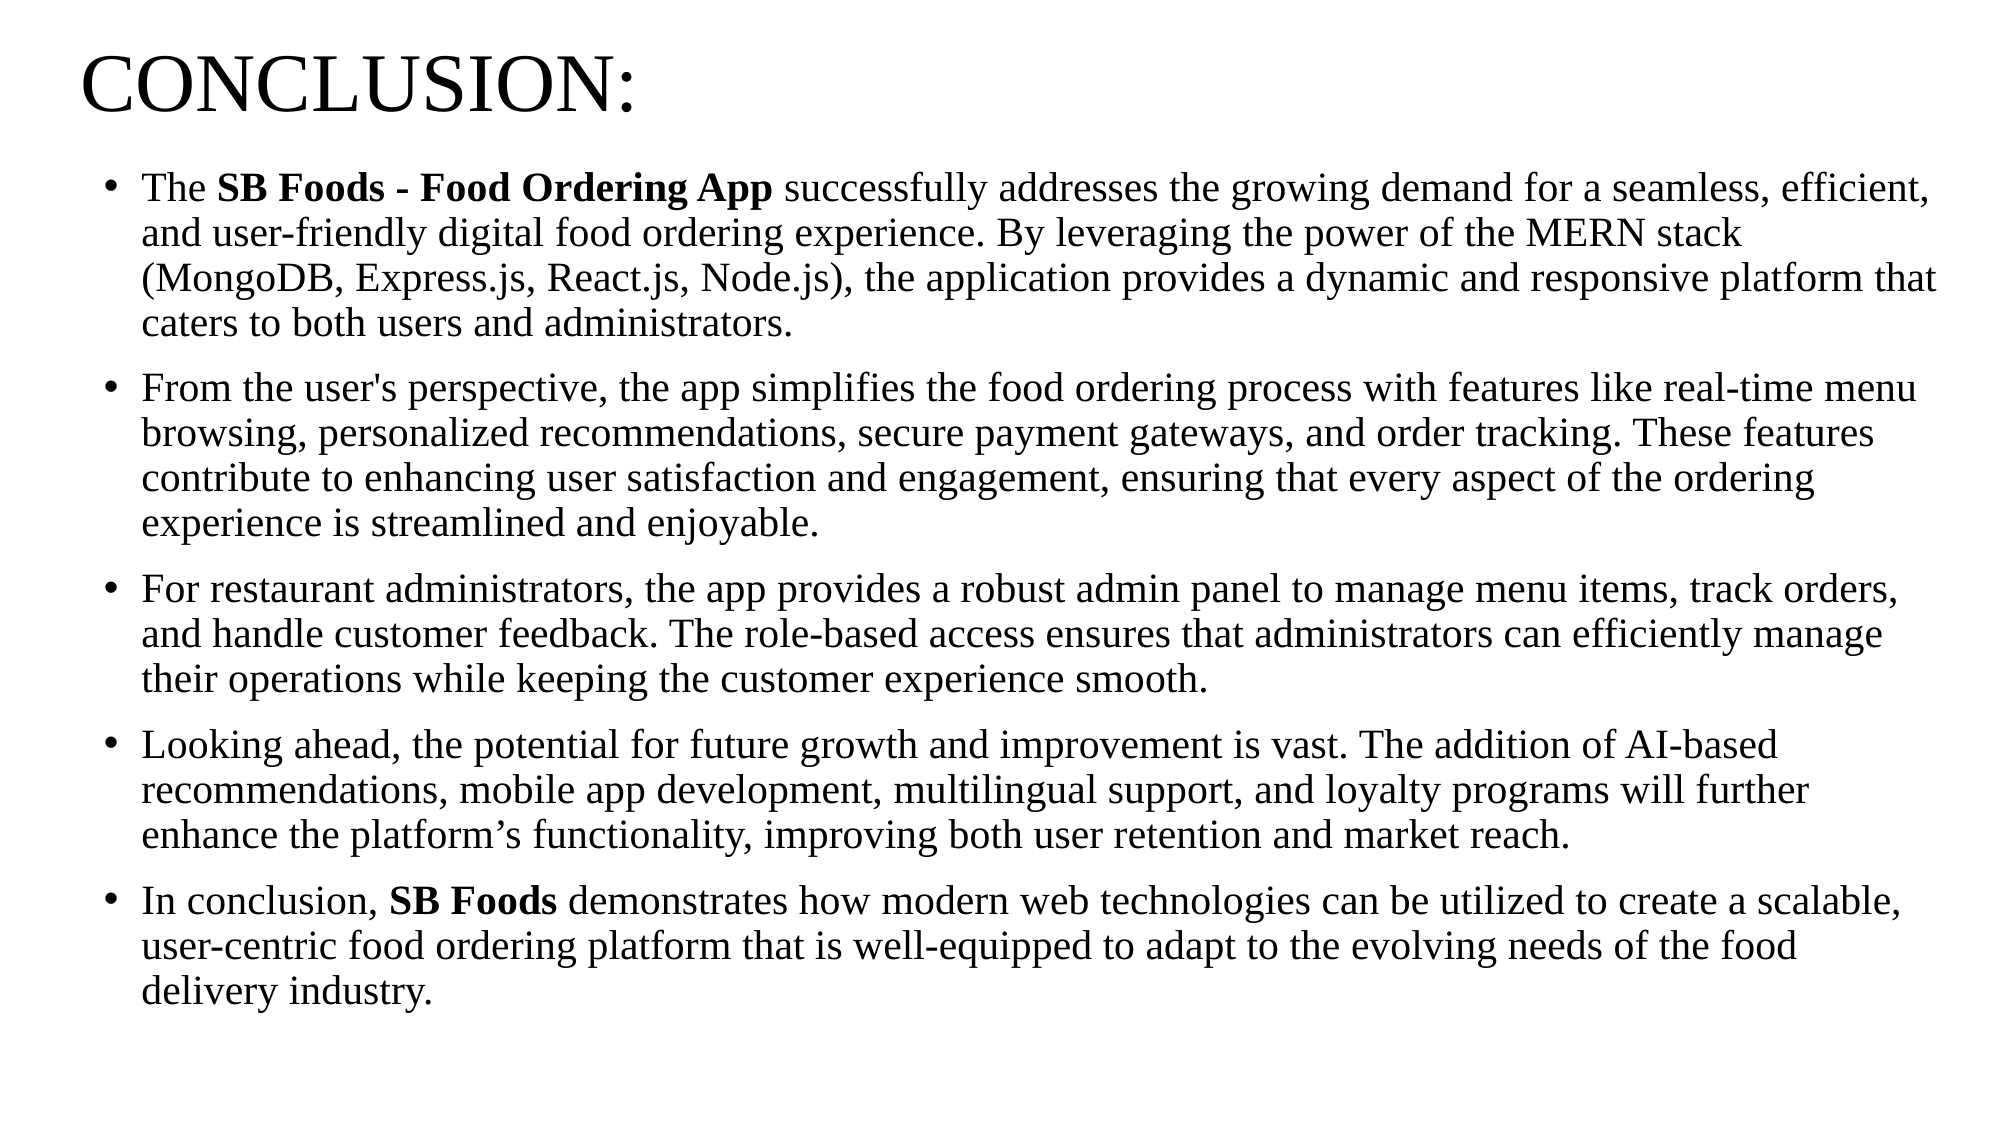

# CONCLUSION:
The SB Foods - Food Ordering App successfully addresses the growing demand for a seamless, efficient, and user-friendly digital food ordering experience. By leveraging the power of the MERN stack (MongoDB, Express.js, React.js, Node.js), the application provides a dynamic and responsive platform that caters to both users and administrators.
From the user's perspective, the app simplifies the food ordering process with features like real-time menu browsing, personalized recommendations, secure payment gateways, and order tracking. These features contribute to enhancing user satisfaction and engagement, ensuring that every aspect of the ordering experience is streamlined and enjoyable.
For restaurant administrators, the app provides a robust admin panel to manage menu items, track orders, and handle customer feedback. The role-based access ensures that administrators can efficiently manage their operations while keeping the customer experience smooth.
Looking ahead, the potential for future growth and improvement is vast. The addition of AI-based recommendations, mobile app development, multilingual support, and loyalty programs will further enhance the platform’s functionality, improving both user retention and market reach.
In conclusion, SB Foods demonstrates how modern web technologies can be utilized to create a scalable, user-centric food ordering platform that is well-equipped to adapt to the evolving needs of the food delivery industry.